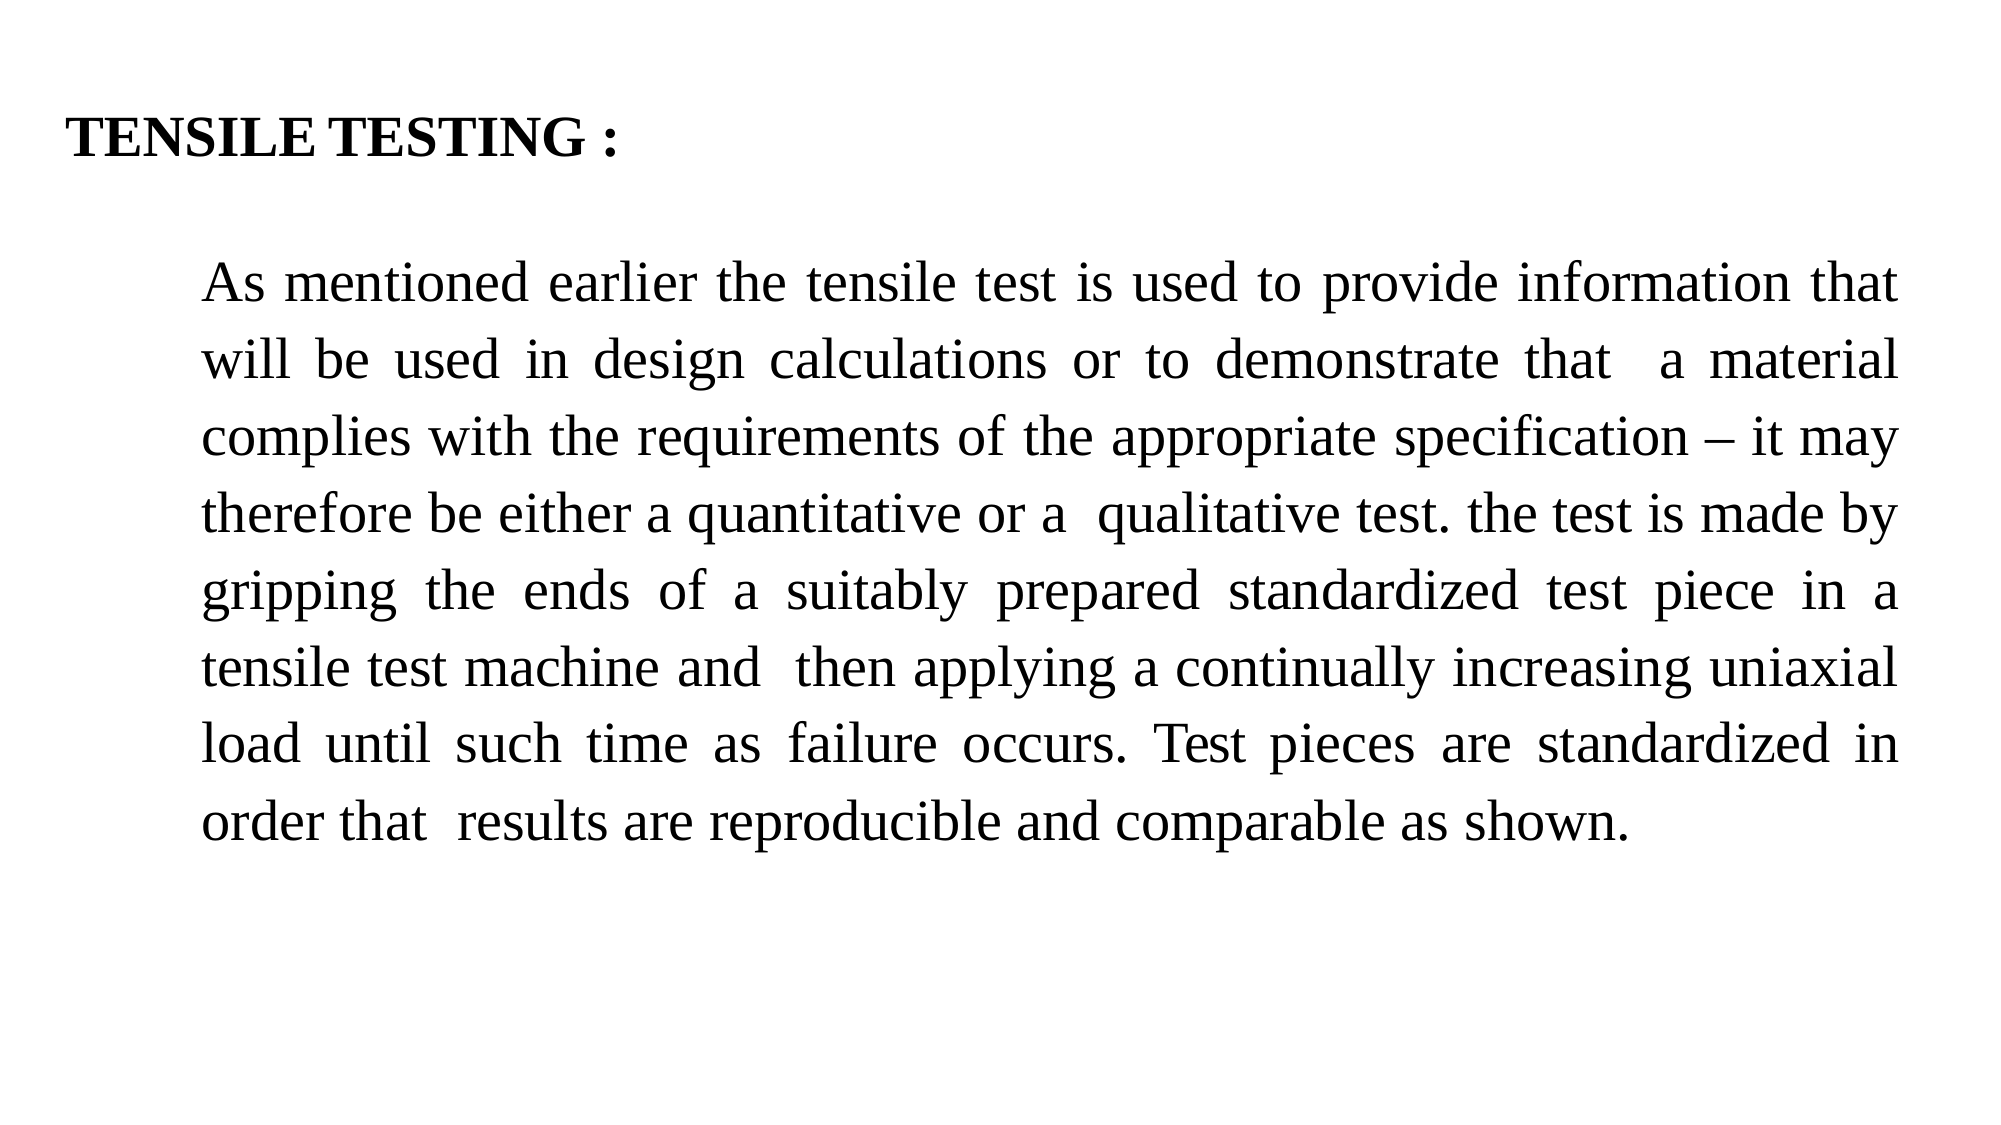

# TENSILE TESTING :
As mentioned earlier the tensile test is used to provide information that will be used in design calculations or to demonstrate that  a material complies with the requirements of the appropriate specification – it may therefore be either a quantitative or a  qualitative test. the test is made by gripping the ends of a suitably prepared standardized test piece in a tensile test machine and  then applying a continually increasing uniaxial load until such time as failure occurs. Test pieces are standardized in order that  results are reproducible and comparable as shown.